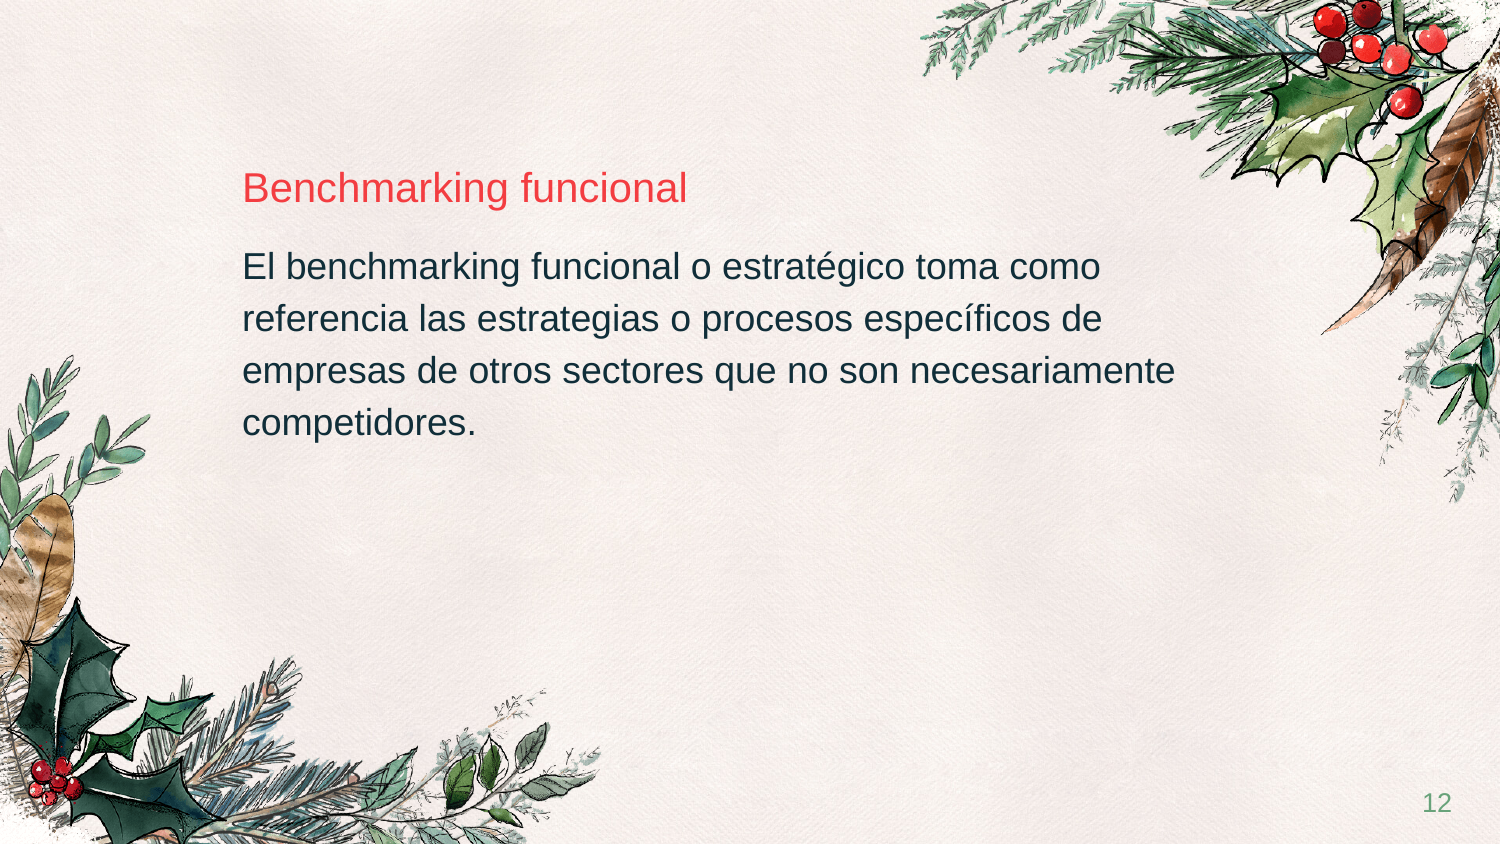

# Benchmarking funcional
El benchmarking funcional o estratégico toma como referencia las estrategias o procesos específicos de empresas de otros sectores que no son necesariamente competidores.
12